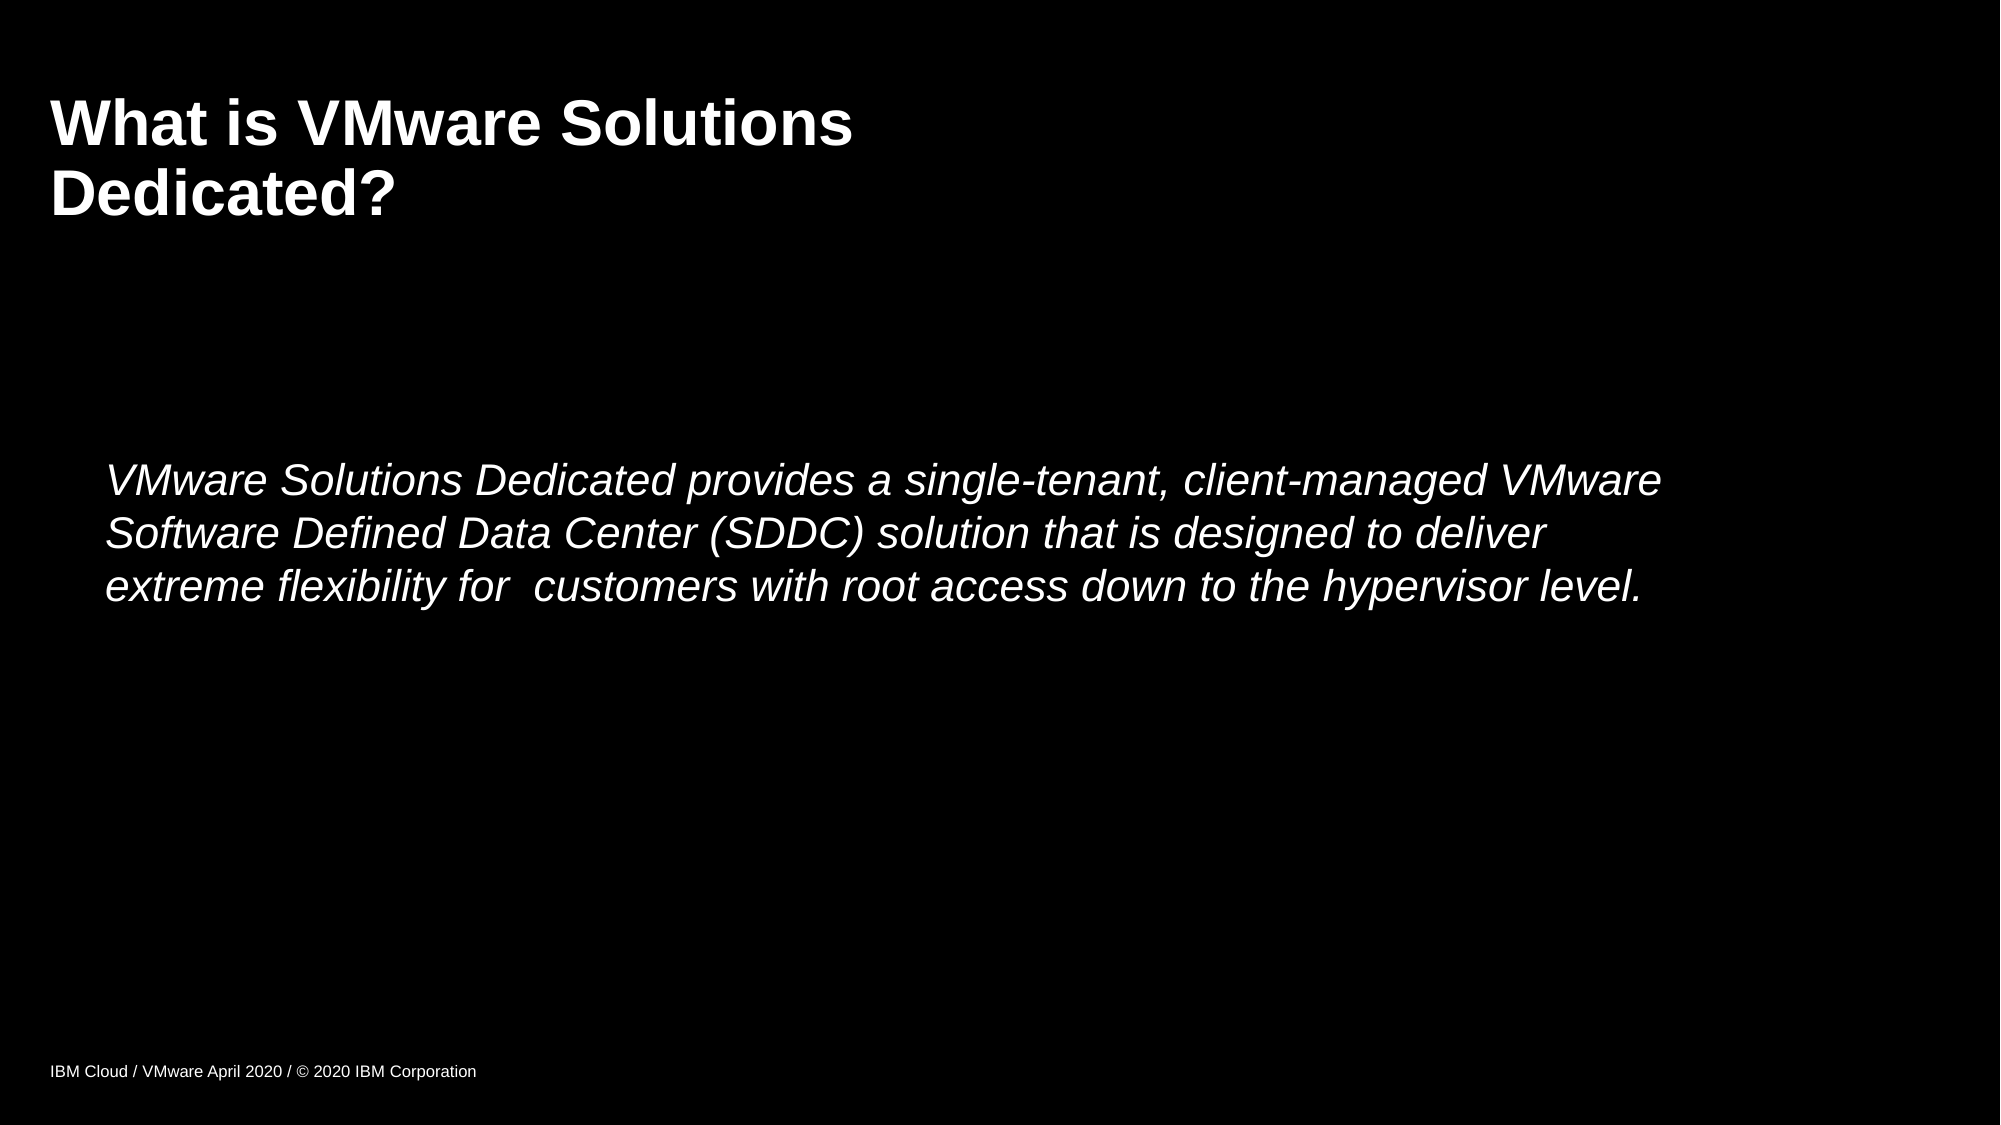

# What is VMware Solutions Dedicated?
VMware Solutions Dedicated provides a single-tenant, client-managed VMware Software Defined Data Center (SDDC) solution that is designed to deliver extreme flexibility for  customers with root access down to the hypervisor level.
IBM Cloud / VMware April 2020 / © 2020 IBM Corporation